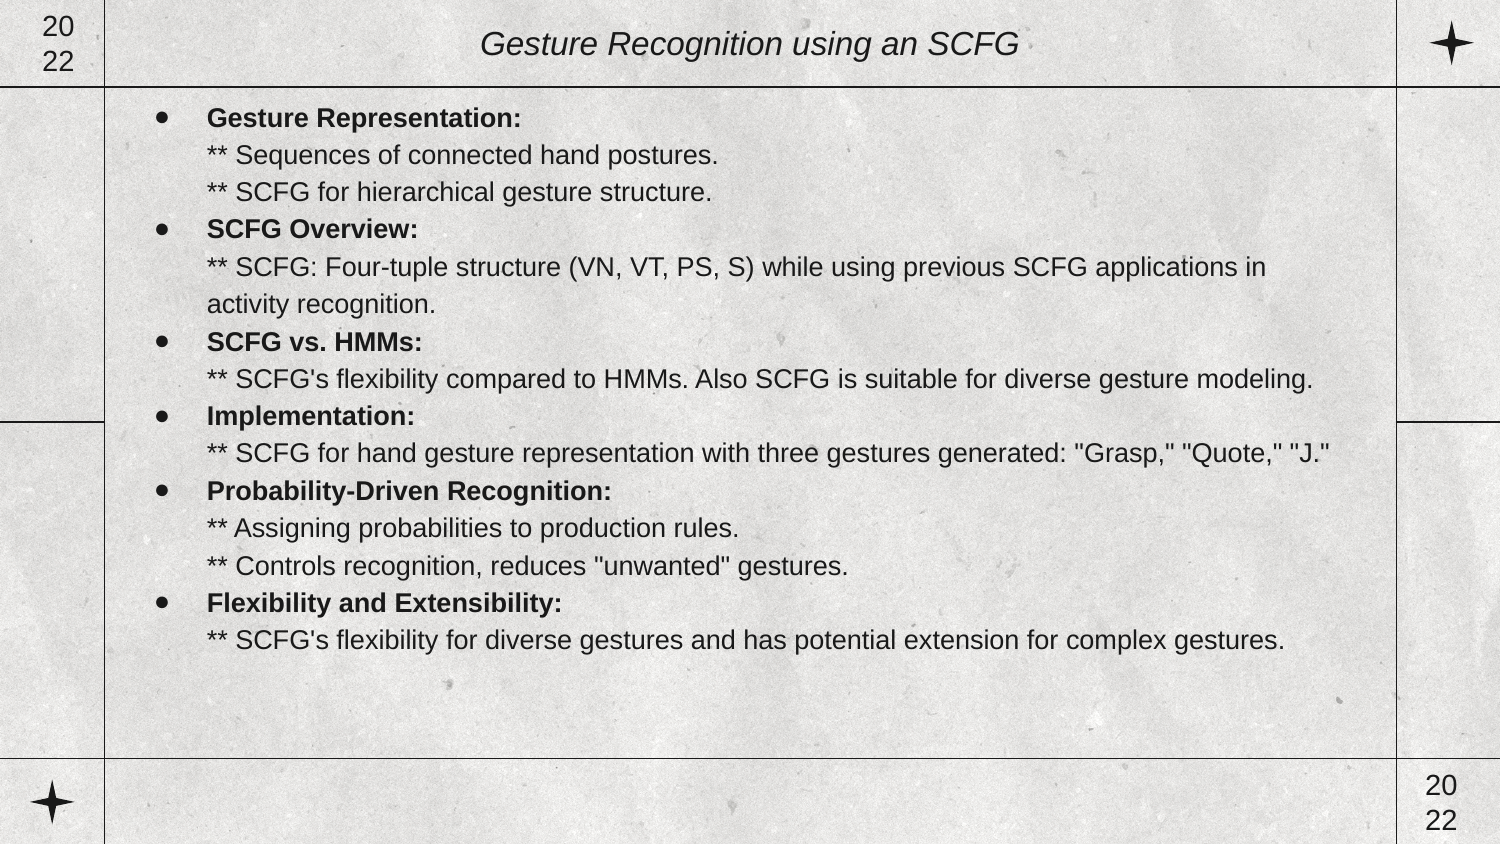

Gesture Recognition using an SCFG
20
22
Gesture Representation:
** Sequences of connected hand postures.
** SCFG for hierarchical gesture structure.
SCFG Overview:
** SCFG: Four-tuple structure (VN, VT, PS, S) while using previous SCFG applications in activity recognition.
SCFG vs. HMMs:
** SCFG's flexibility compared to HMMs. Also SCFG is suitable for diverse gesture modeling.
Implementation:
** SCFG for hand gesture representation with three gestures generated: "Grasp," "Quote," "J."
Probability-Driven Recognition:
** Assigning probabilities to production rules.
** Controls recognition, reduces "unwanted" gestures.
Flexibility and Extensibility:
** SCFG's flexibility for diverse gestures and has potential extension for complex gestures.
20
22